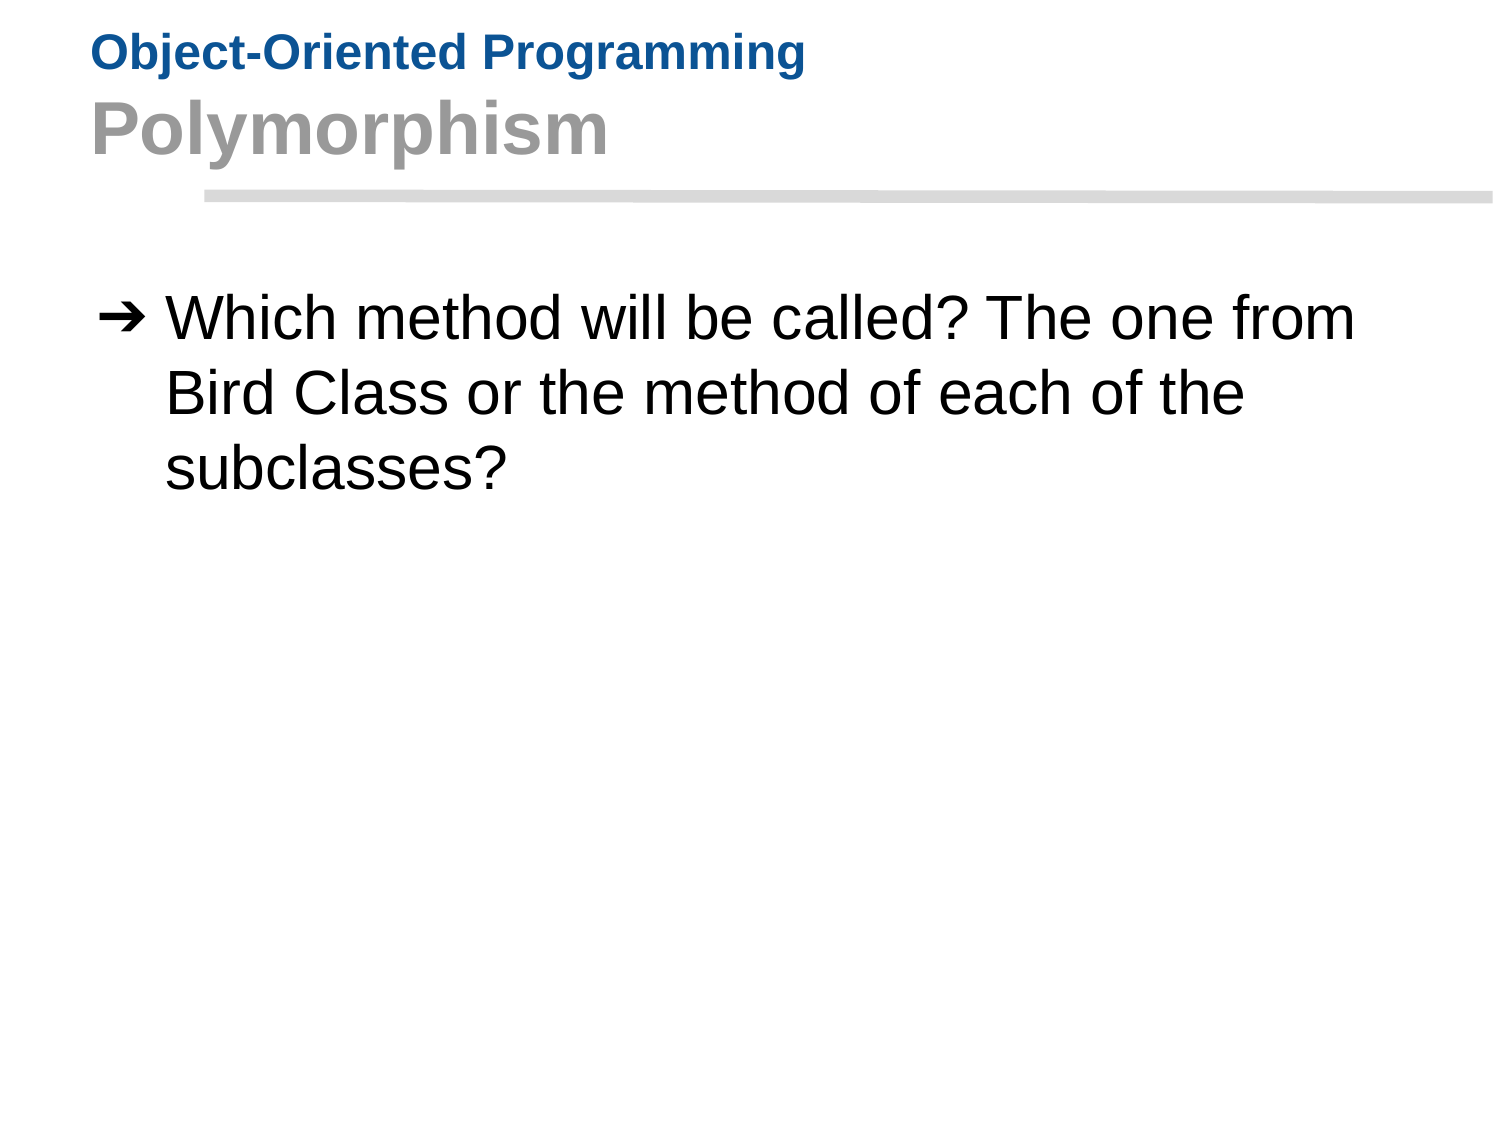

# Object-Oriented Programming Polymorphism
Which method will be called? The one from Bird Class or the method of each of the subclasses?